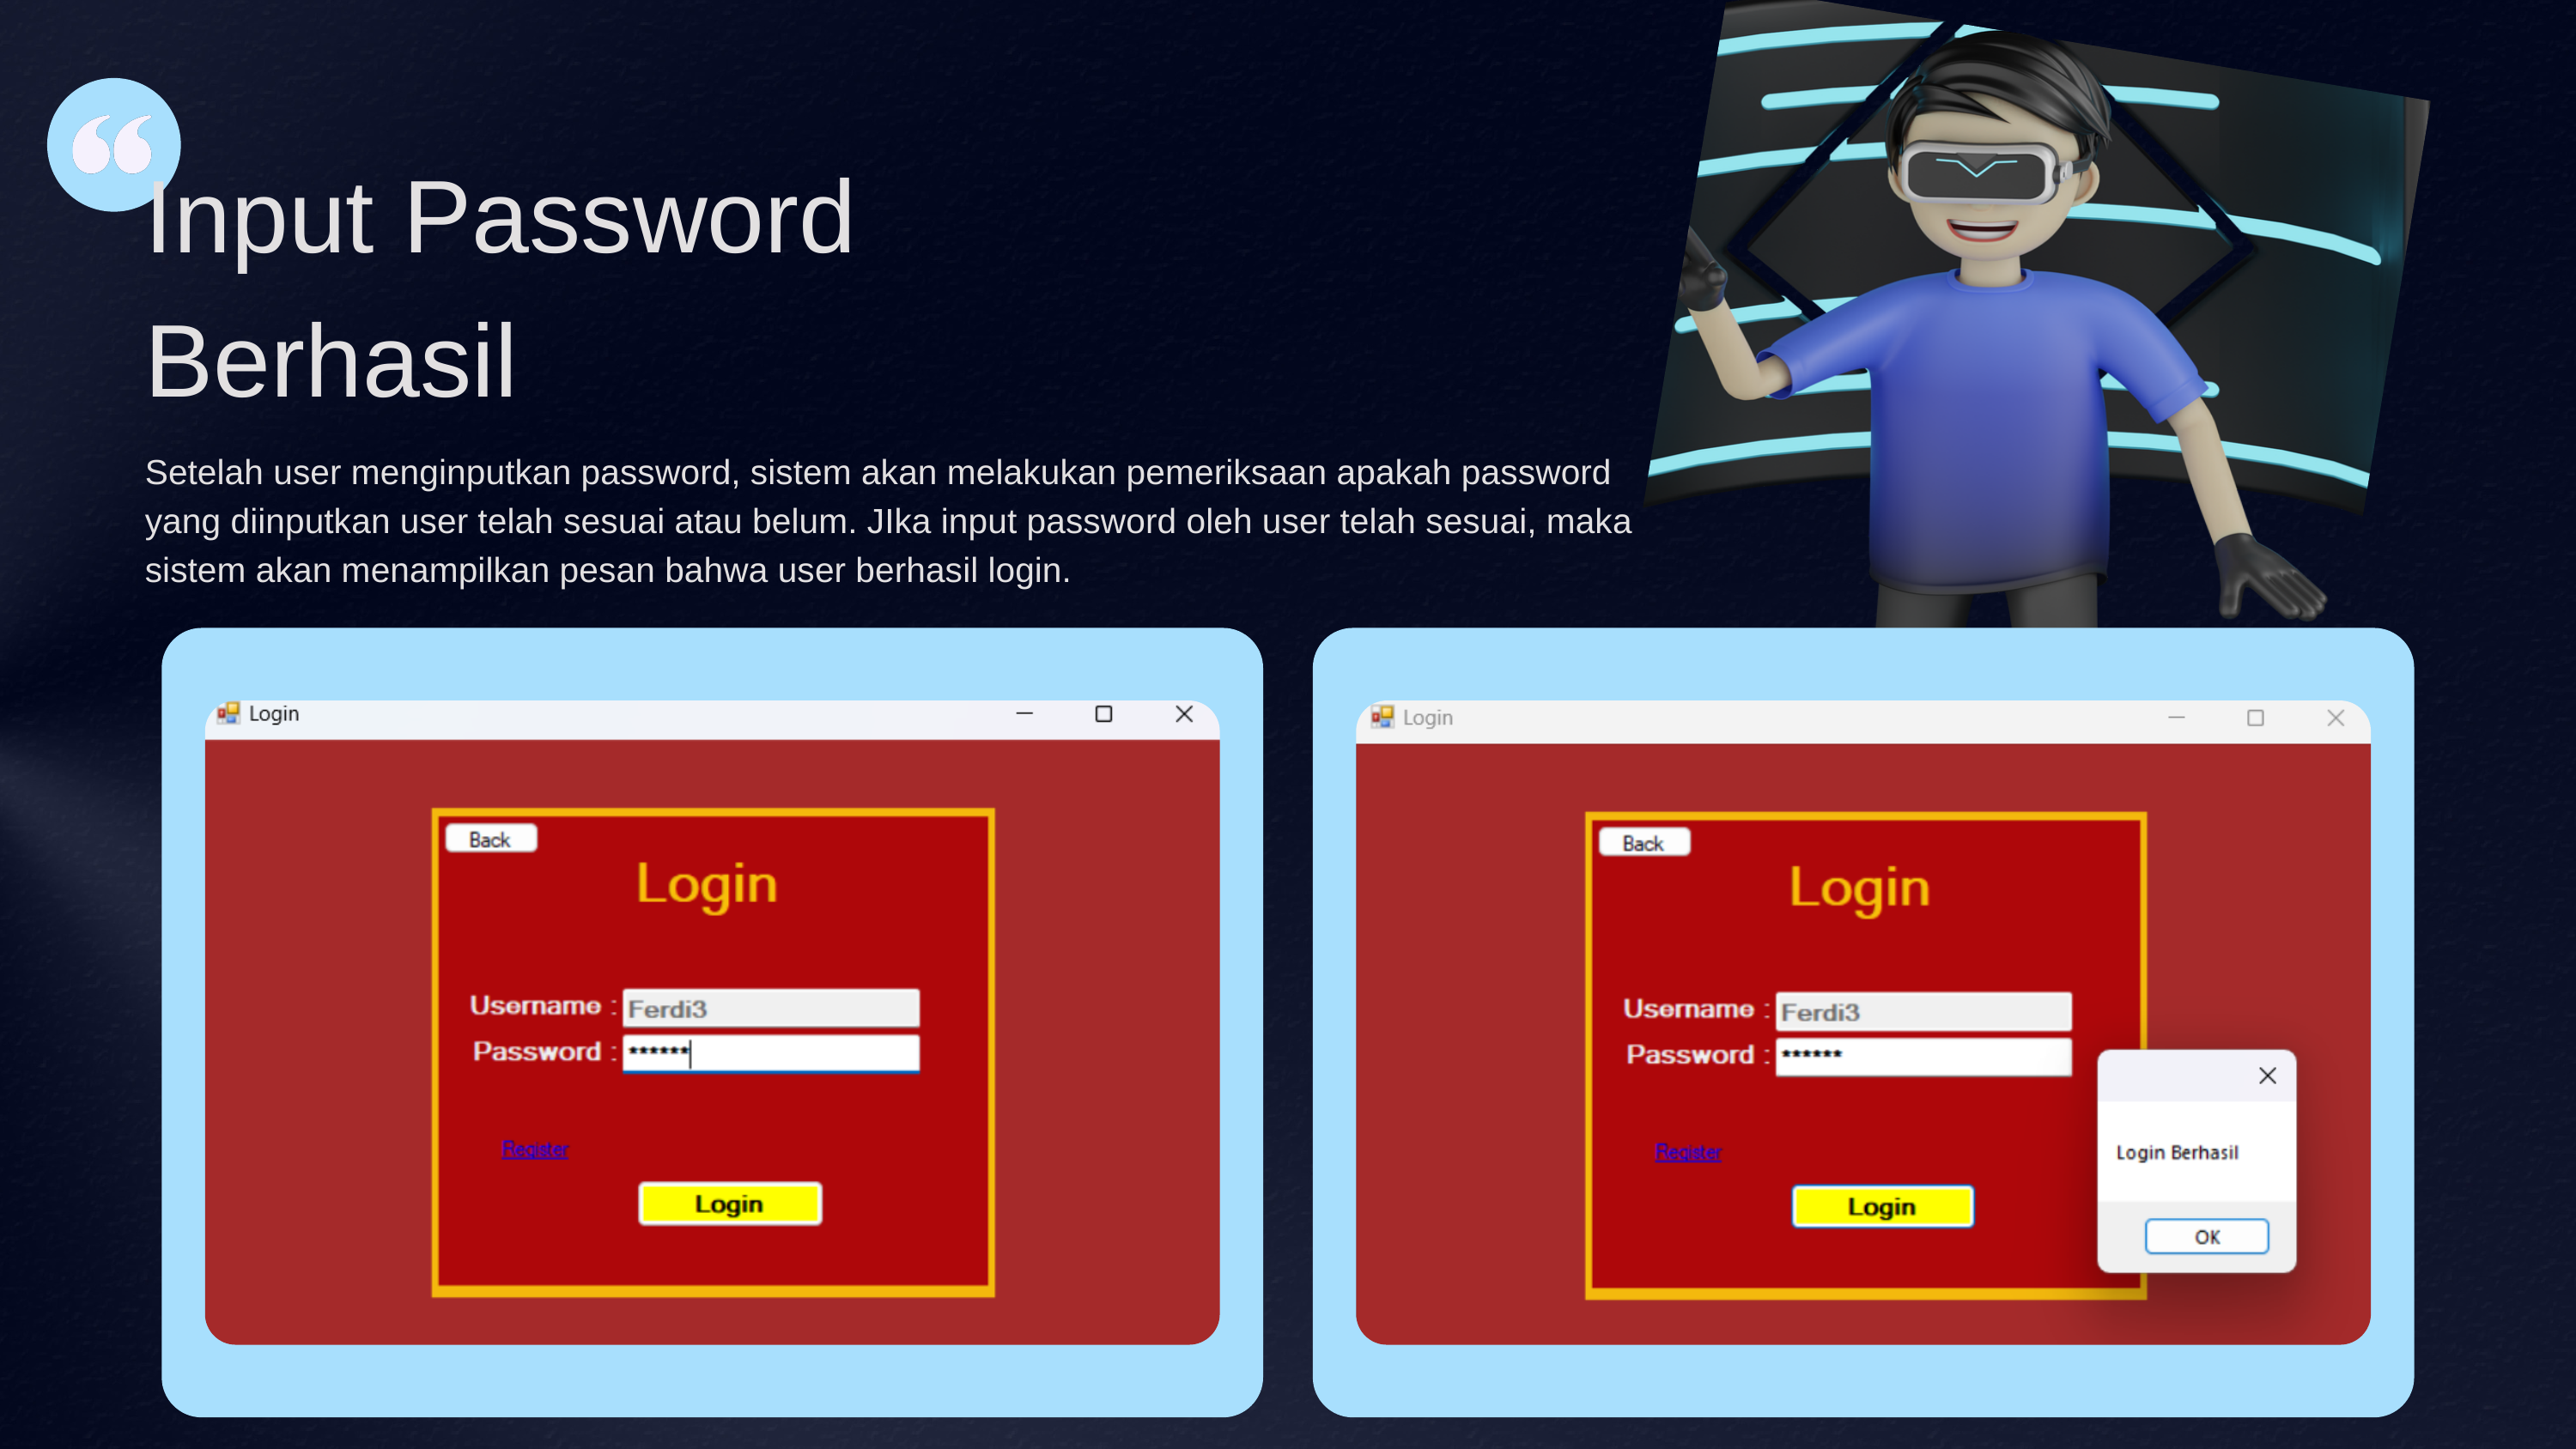

Input Password Berhasil
Setelah user menginputkan password, sistem akan melakukan pemeriksaan apakah password yang diinputkan user telah sesuai atau belum. JIka input password oleh user telah sesuai, maka sistem akan menampilkan pesan bahwa user berhasil login.